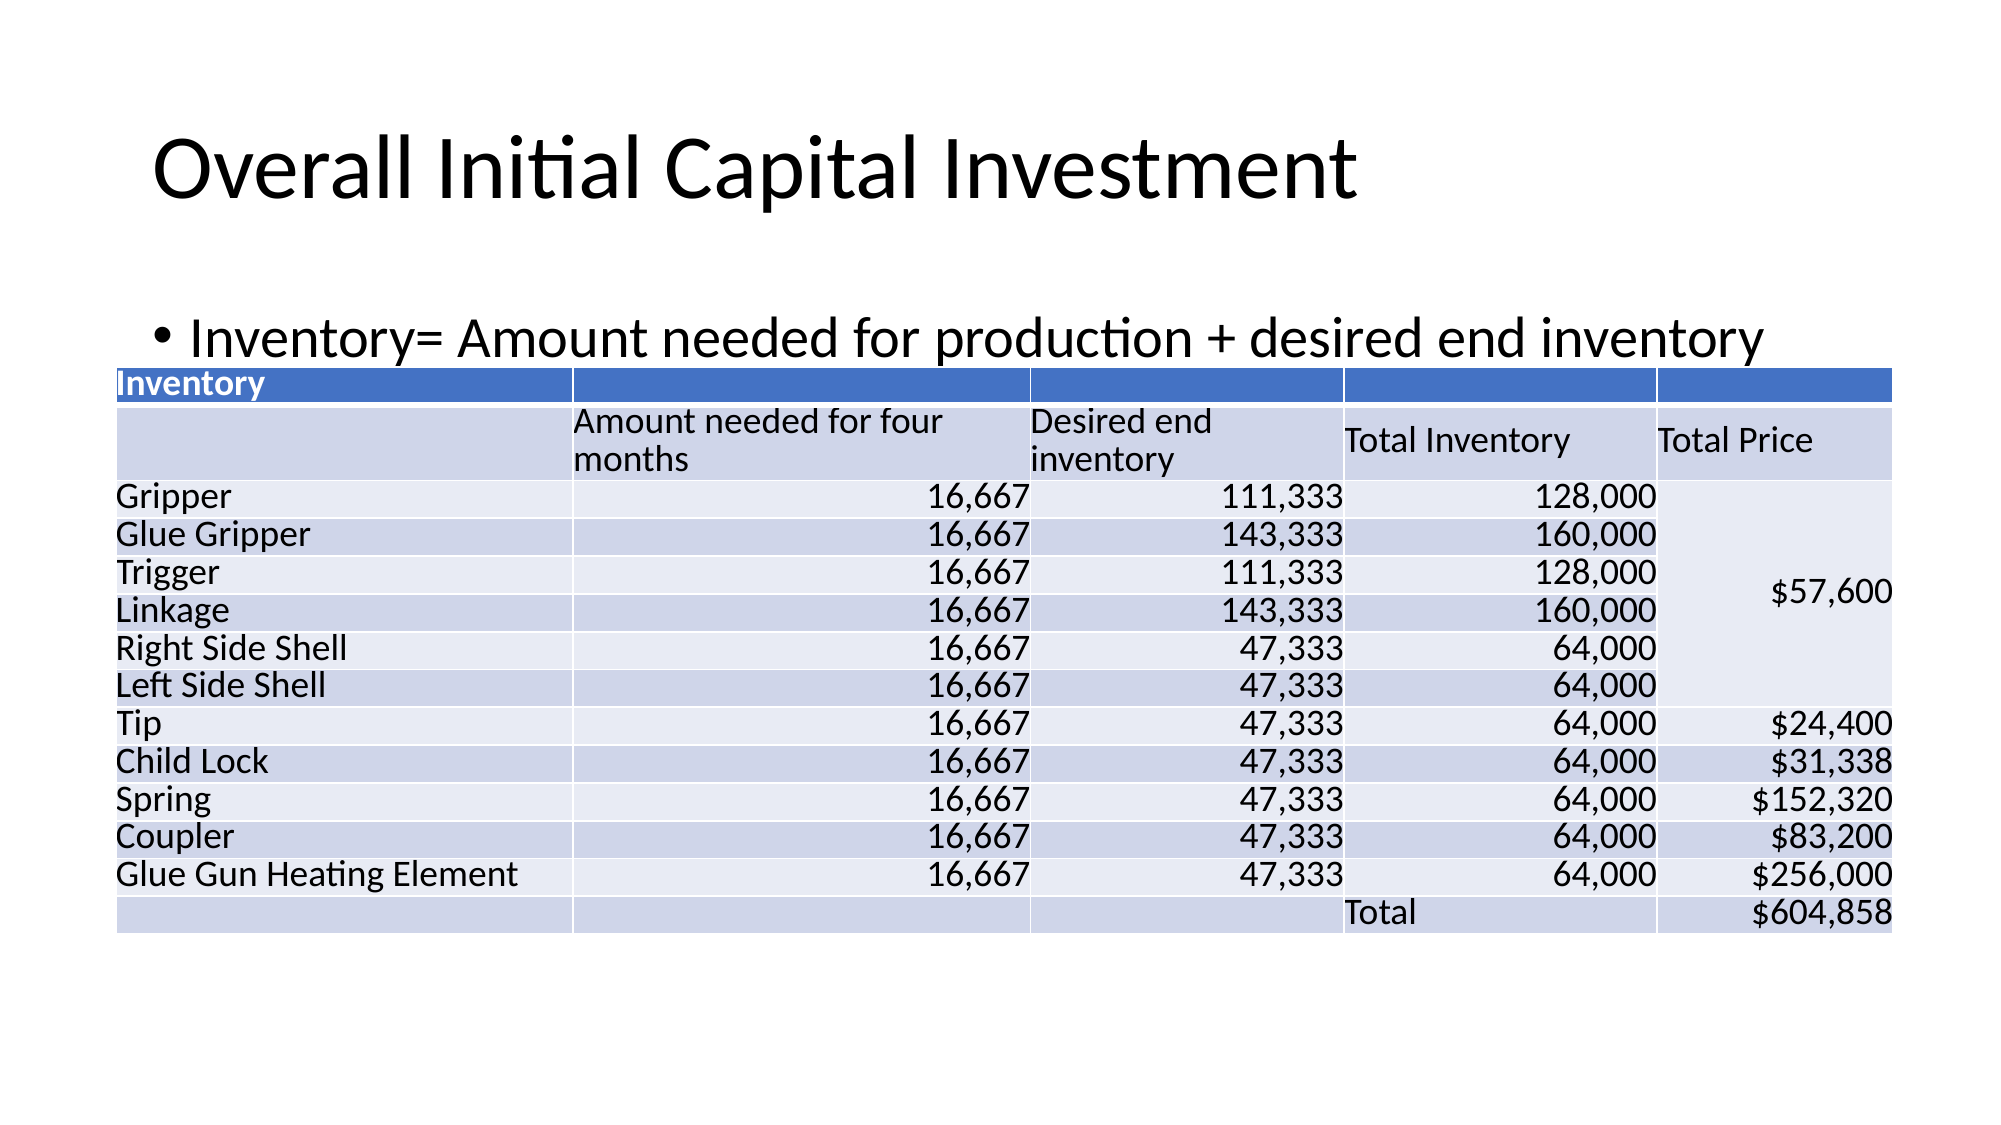

# Overall Initial Capital Investment
Inventory= Amount needed for production + desired end inventory
| Inventory |  |  |  |  |
| --- | --- | --- | --- | --- |
|  | Amount needed for four months | Desired end inventory | Total Inventory | Total Price |
| Gripper | 16,667 | 111,333 | 128,000 | $57,600 |
| Glue Gripper | 16,667 | 143,333 | 160,000 |  |
| Trigger | 16,667 | 111,333 | 128,000 |  |
| Linkage | 16,667 | 143,333 | 160,000 |  |
| Right Side Shell | 16,667 | 47,333 | 64,000 |  |
| Left Side Shell | 16,667 | 47,333 | 64,000 |  |
| Tip | 16,667 | 47,333 | 64,000 | $24,400 |
| Child Lock | 16,667 | 47,333 | 64,000 | $31,338 |
| Spring | 16,667 | 47,333 | 64,000 | $152,320 |
| Coupler | 16,667 | 47,333 | 64,000 | $83,200 |
| Glue Gun Heating Element | 16,667 | 47,333 | 64,000 | $256,000 |
|  |  |  | Total | $604,858 |